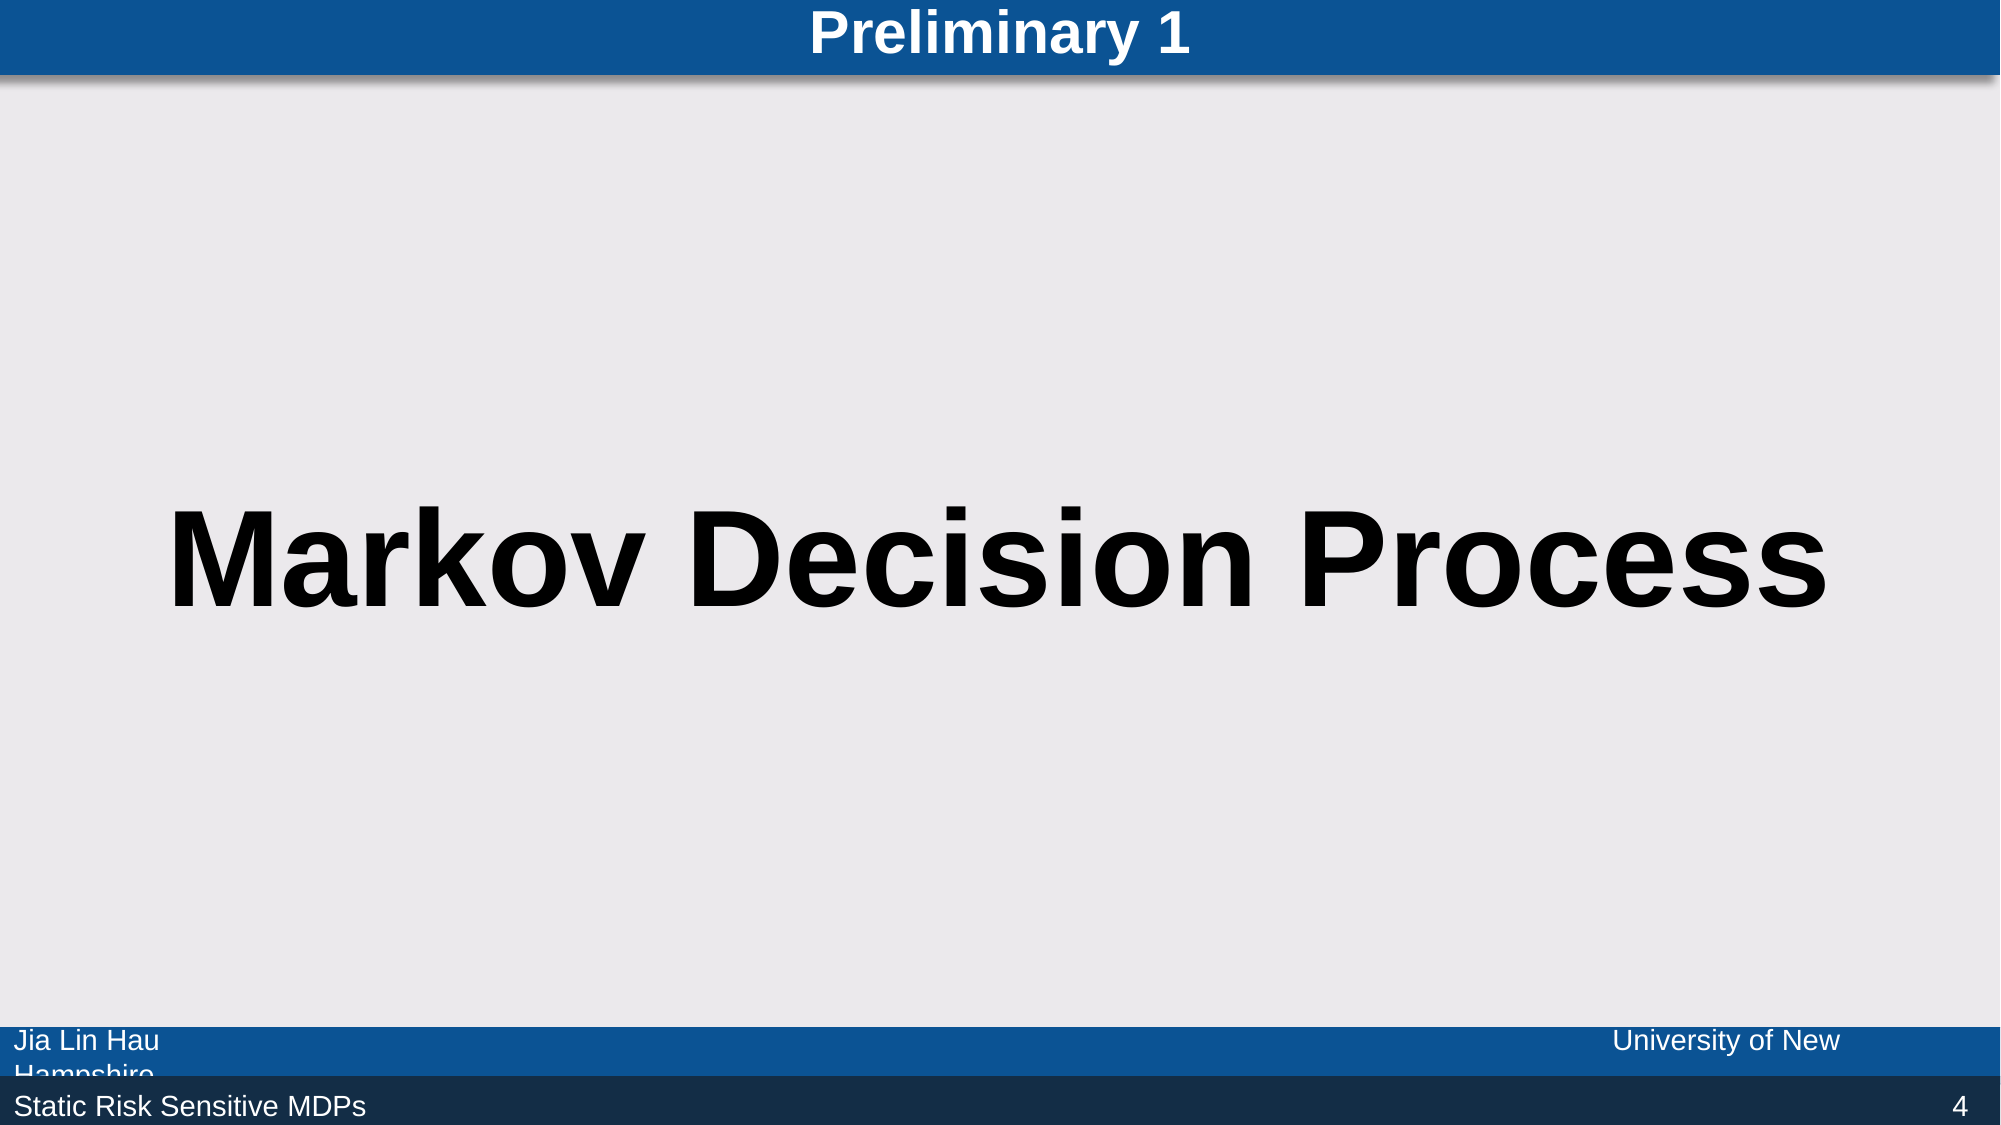

# Preliminary 1
Markov Decision Process
4